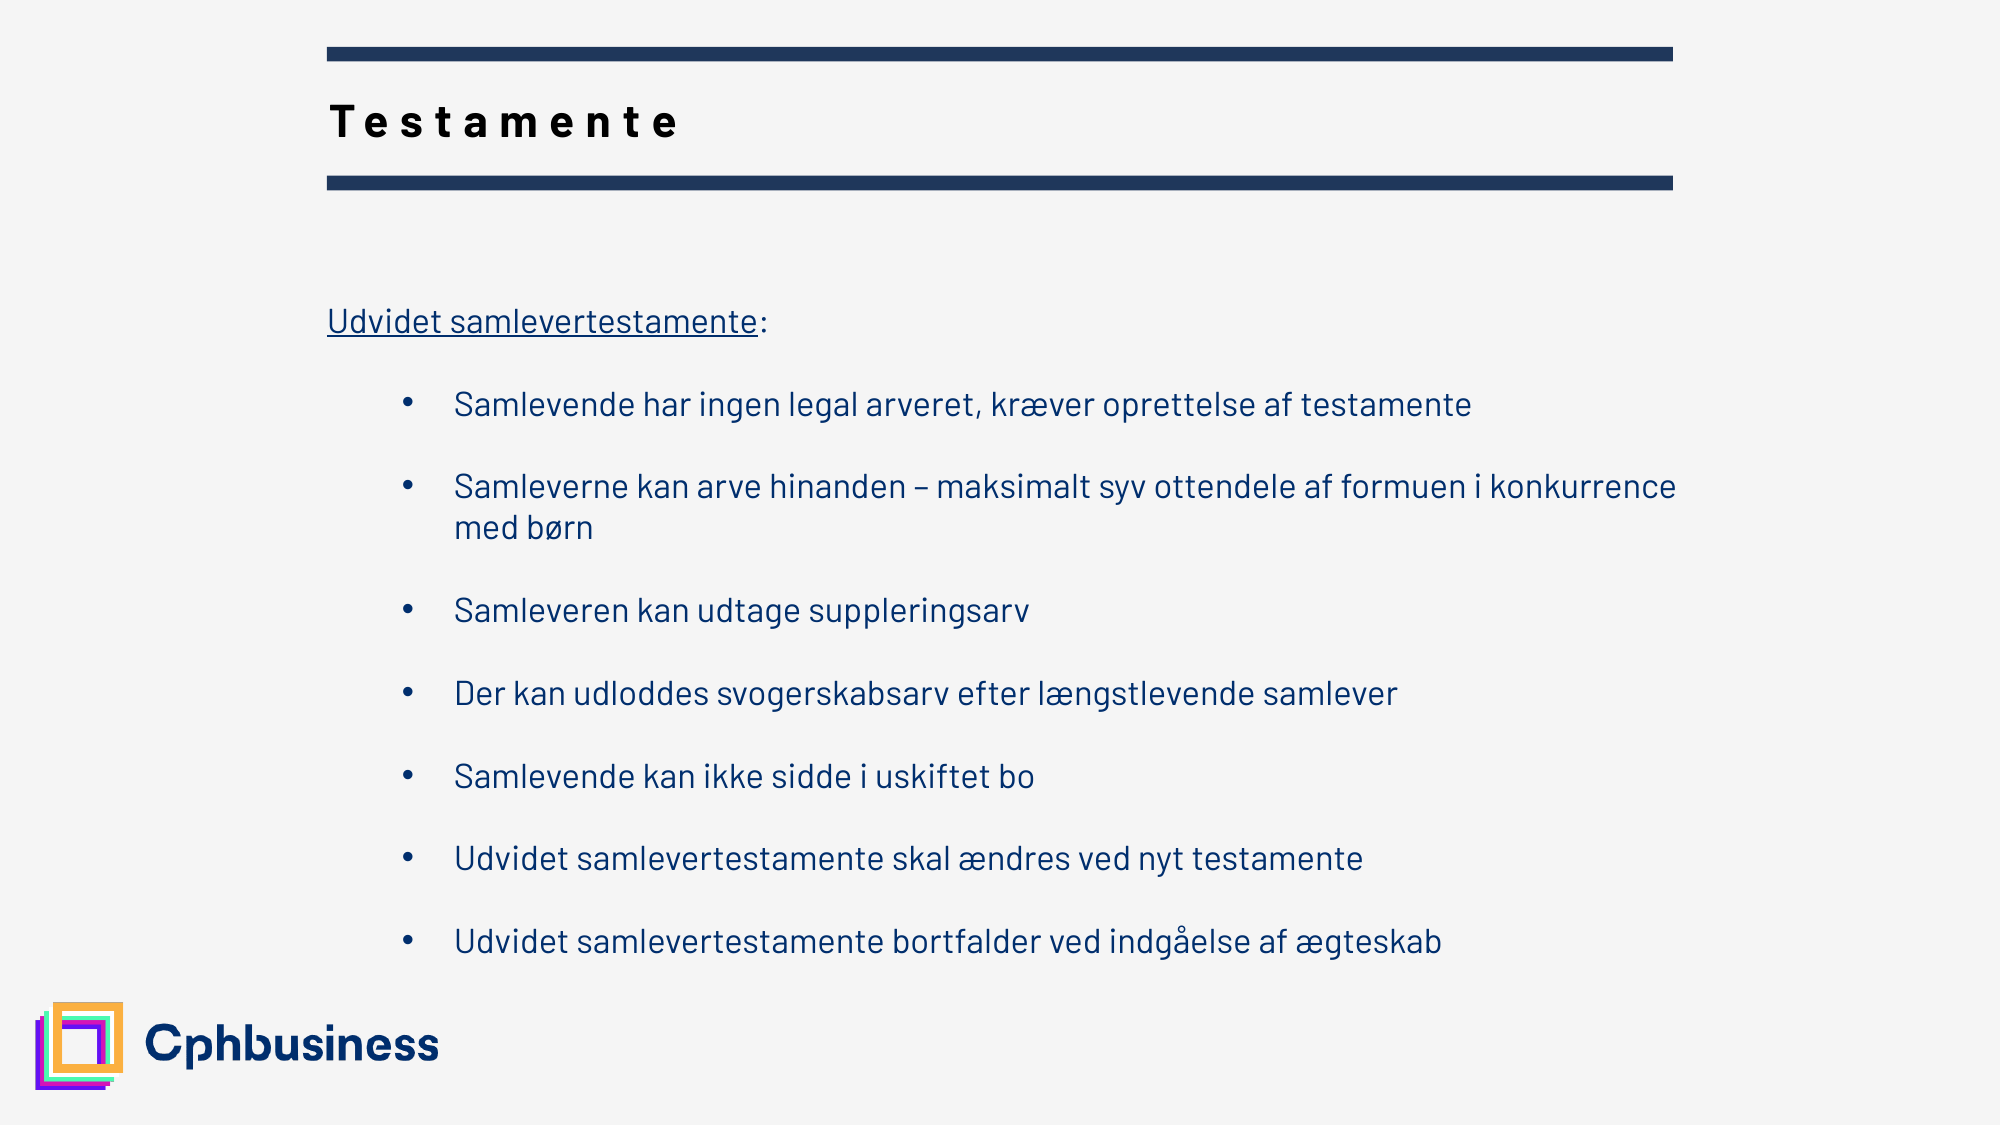

32

# Testamente

Udvidet samlevertestamente:

Samlevende har ingen legal arveret, kræver oprettelse af testamente

Samleverne kan arve hinanden – maksimalt syv ottendele af formuen i konkurrence med børn

Samleveren kan udtage suppleringsarv

Der kan udloddes svogerskabsarv efter længstlevende samlever

Samlevende kan ikke sidde i uskiftet bo

Udvidet samlevertestamente skal ændres ved nyt testamente

Udvidet samlevertestamente bortfalder ved indgåelse af ægteskab